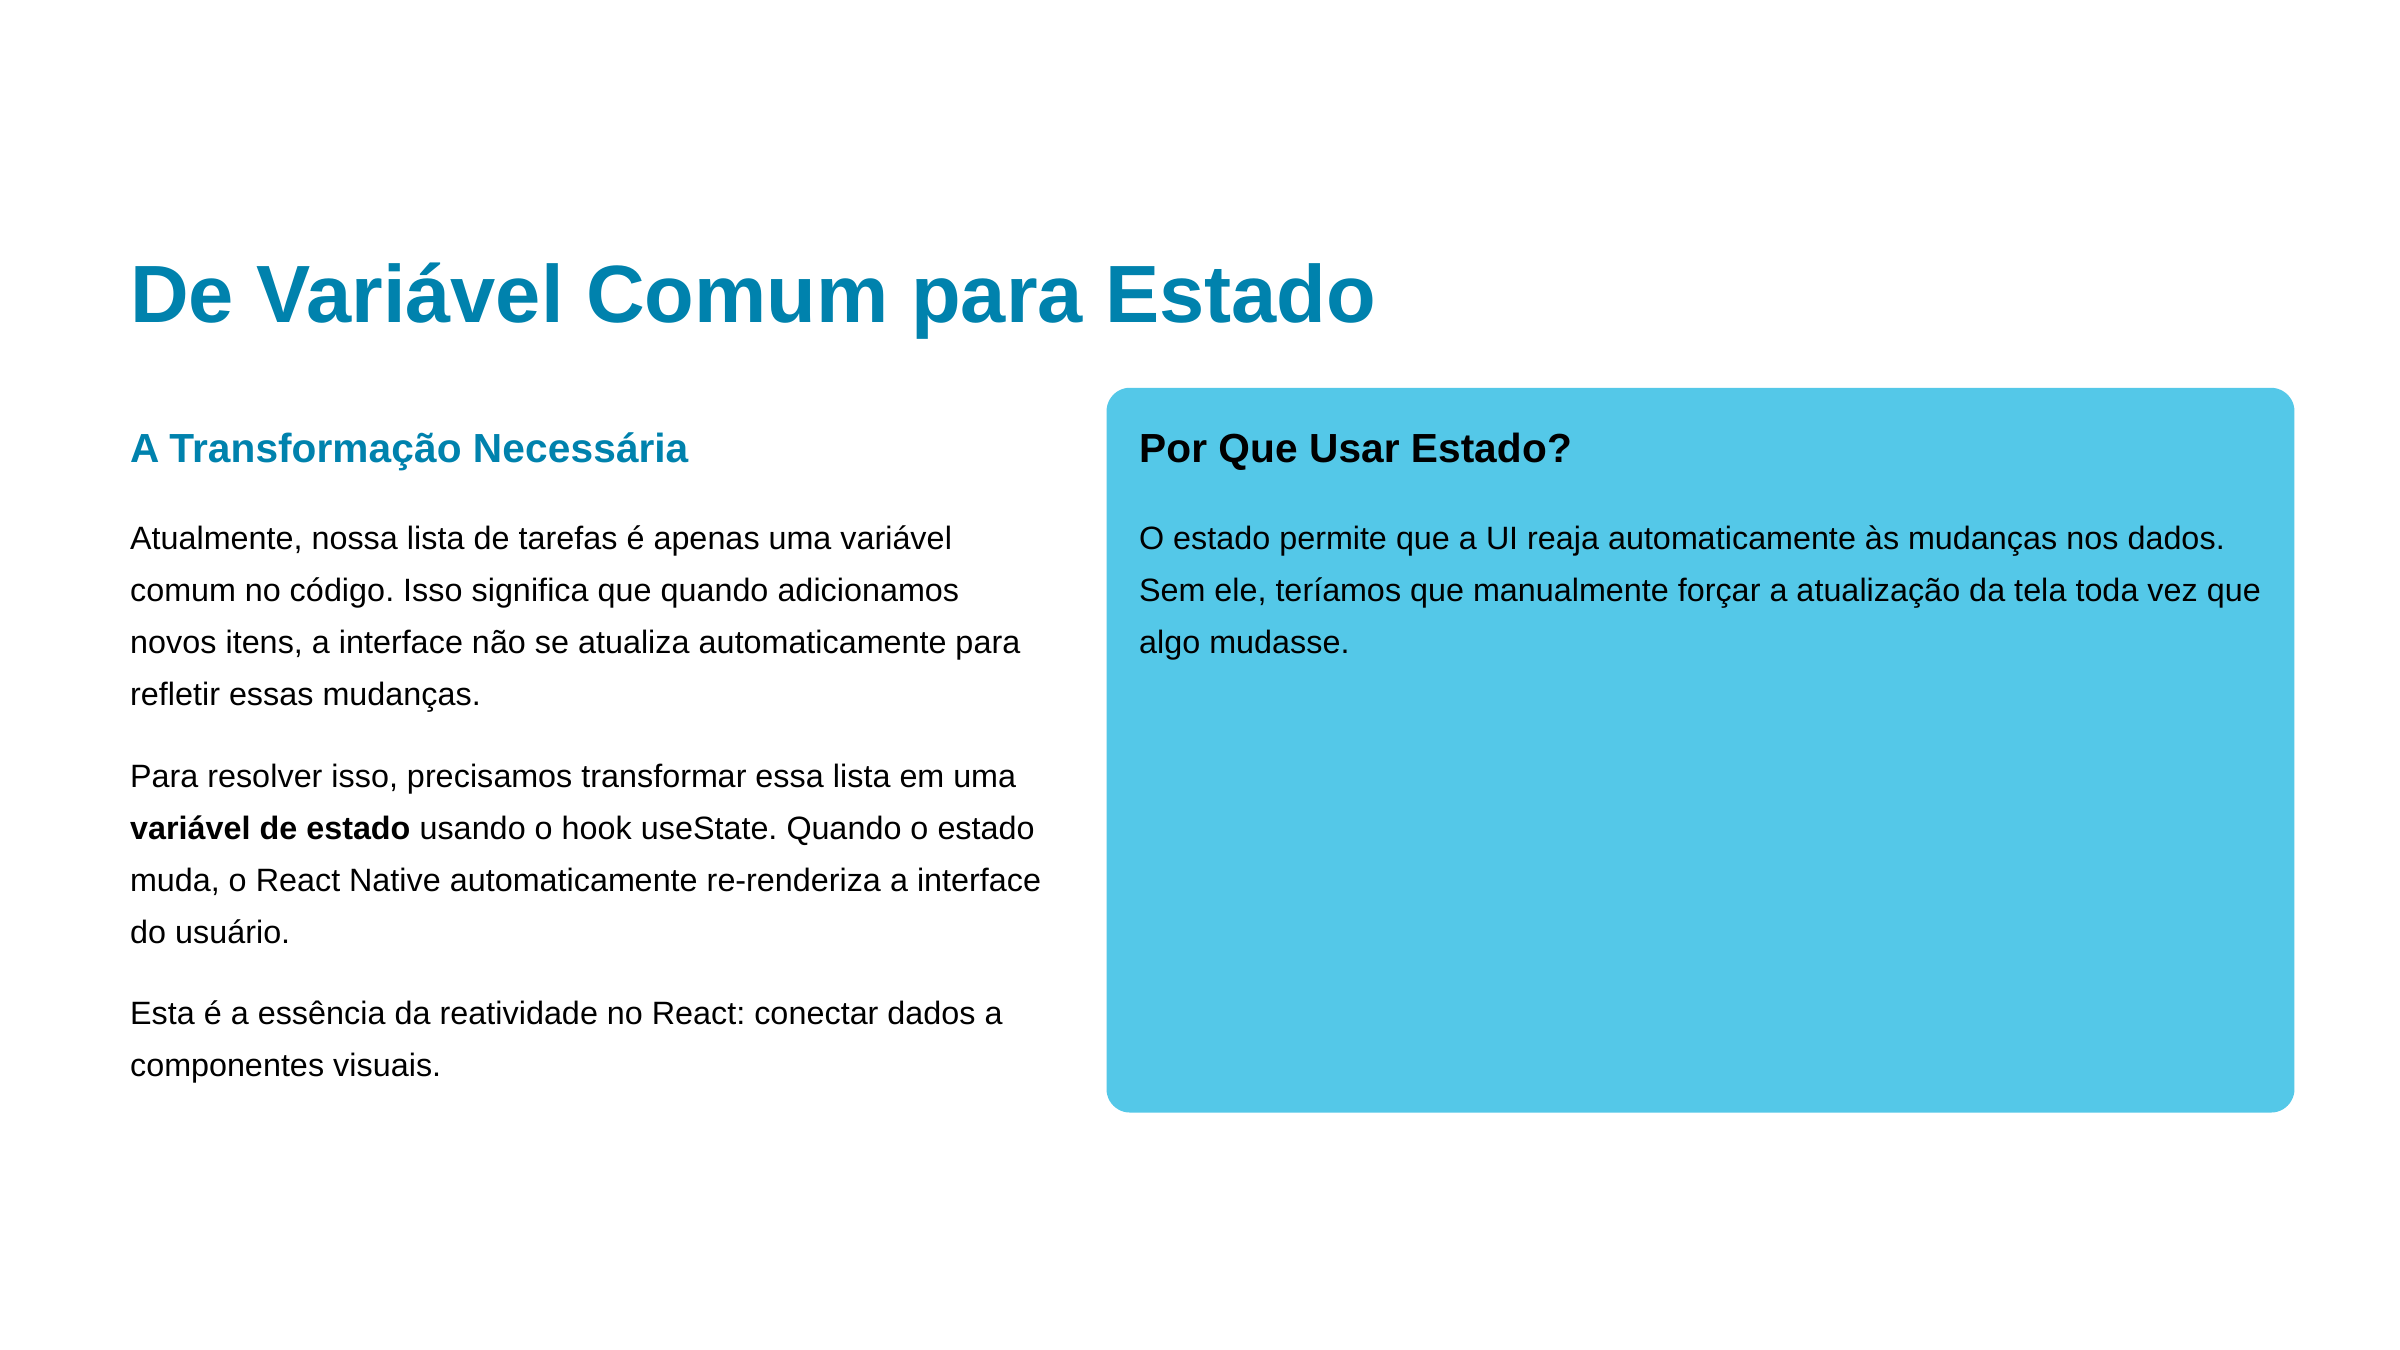

De Variável Comum para Estado

A Transformação Necessária
Por Que Usar Estado?
Atualmente, nossa lista de tarefas é apenas uma variável comum no código. Isso significa que quando adicionamos novos itens, a interface não se atualiza automaticamente para refletir essas mudanças.
O estado permite que a UI reaja automaticamente às mudanças nos dados. Sem ele, teríamos que manualmente forçar a atualização da tela toda vez que algo mudasse.
Para resolver isso, precisamos transformar essa lista em uma variável de estado usando o hook useState. Quando o estado muda, o React Native automaticamente re-renderiza a interface do usuário.
Esta é a essência da reatividade no React: conectar dados a componentes visuais.